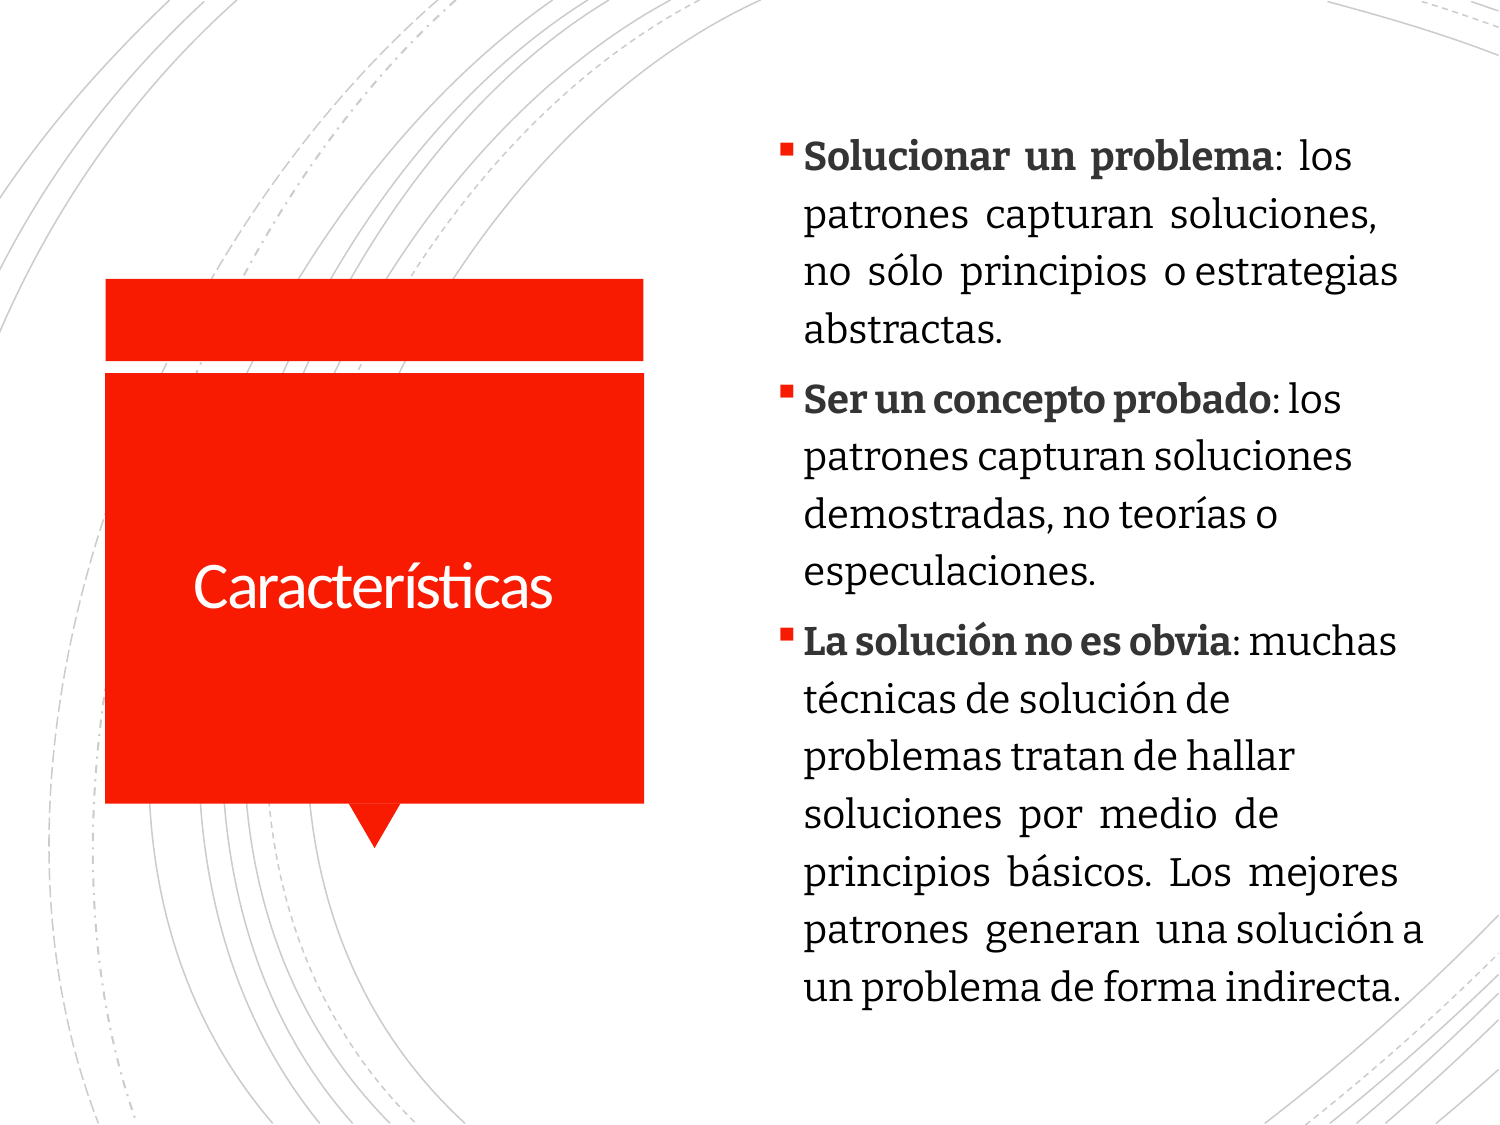

Solucionar  un  problema:  los  patrones  capturan  soluciones,  no  sólo  principios  o estrategias abstractas.
Ser un concepto probado: los patrones capturan soluciones demostradas, no teorías o especulaciones.
La solución no es obvia: muchas técnicas de solución de problemas tratan de hallar soluciones  por  medio  de  principios  básicos.  Los  mejores  patrones  generan  una solución a un problema de forma indirecta.
# Características